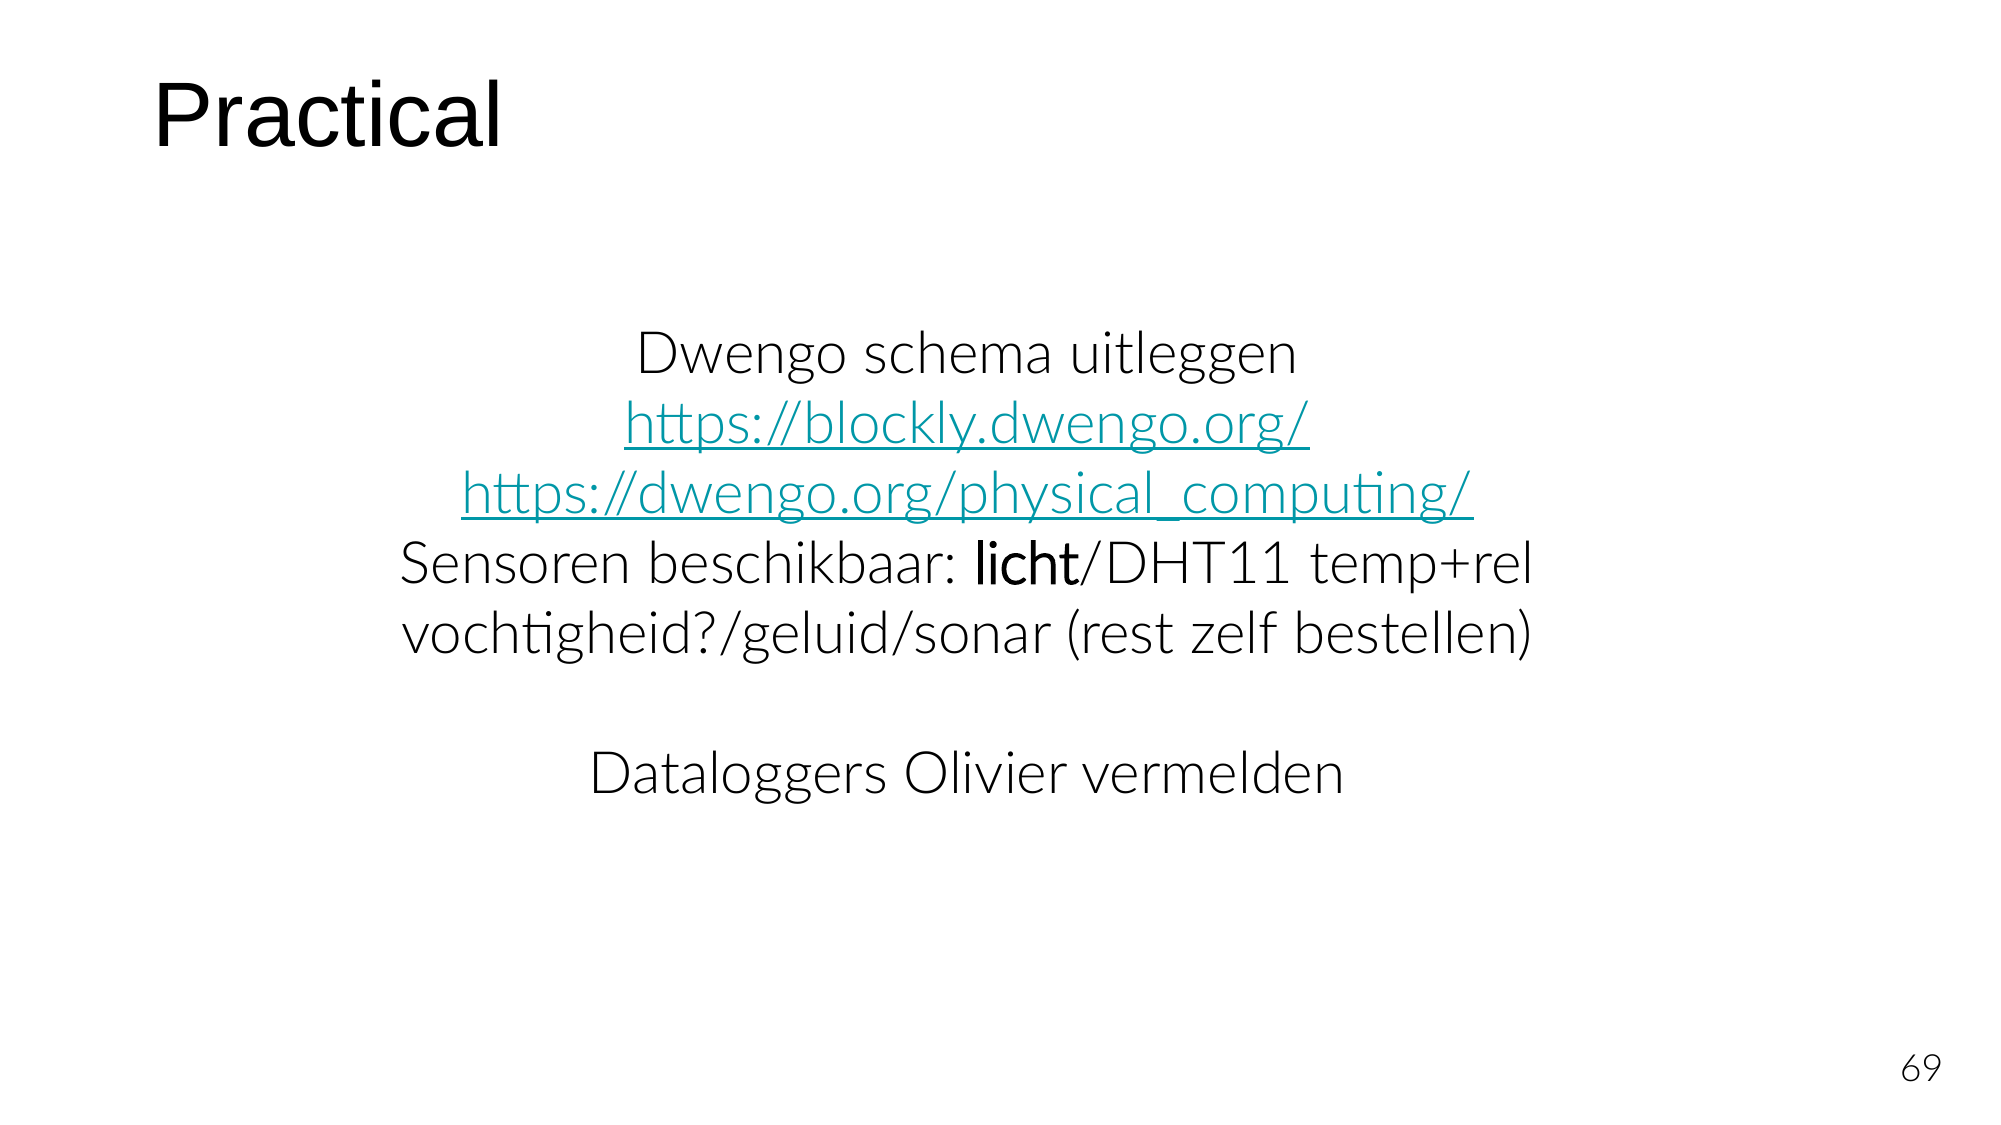

Practical
Dwengo schema uitleggen
https://blockly.dwengo.org/
https://dwengo.org/physical_computing/
Sensoren beschikbaar: licht/DHT11 temp+rel vochtigheid?/geluid/sonar (rest zelf bestellen)

Dataloggers Olivier vermelden
69